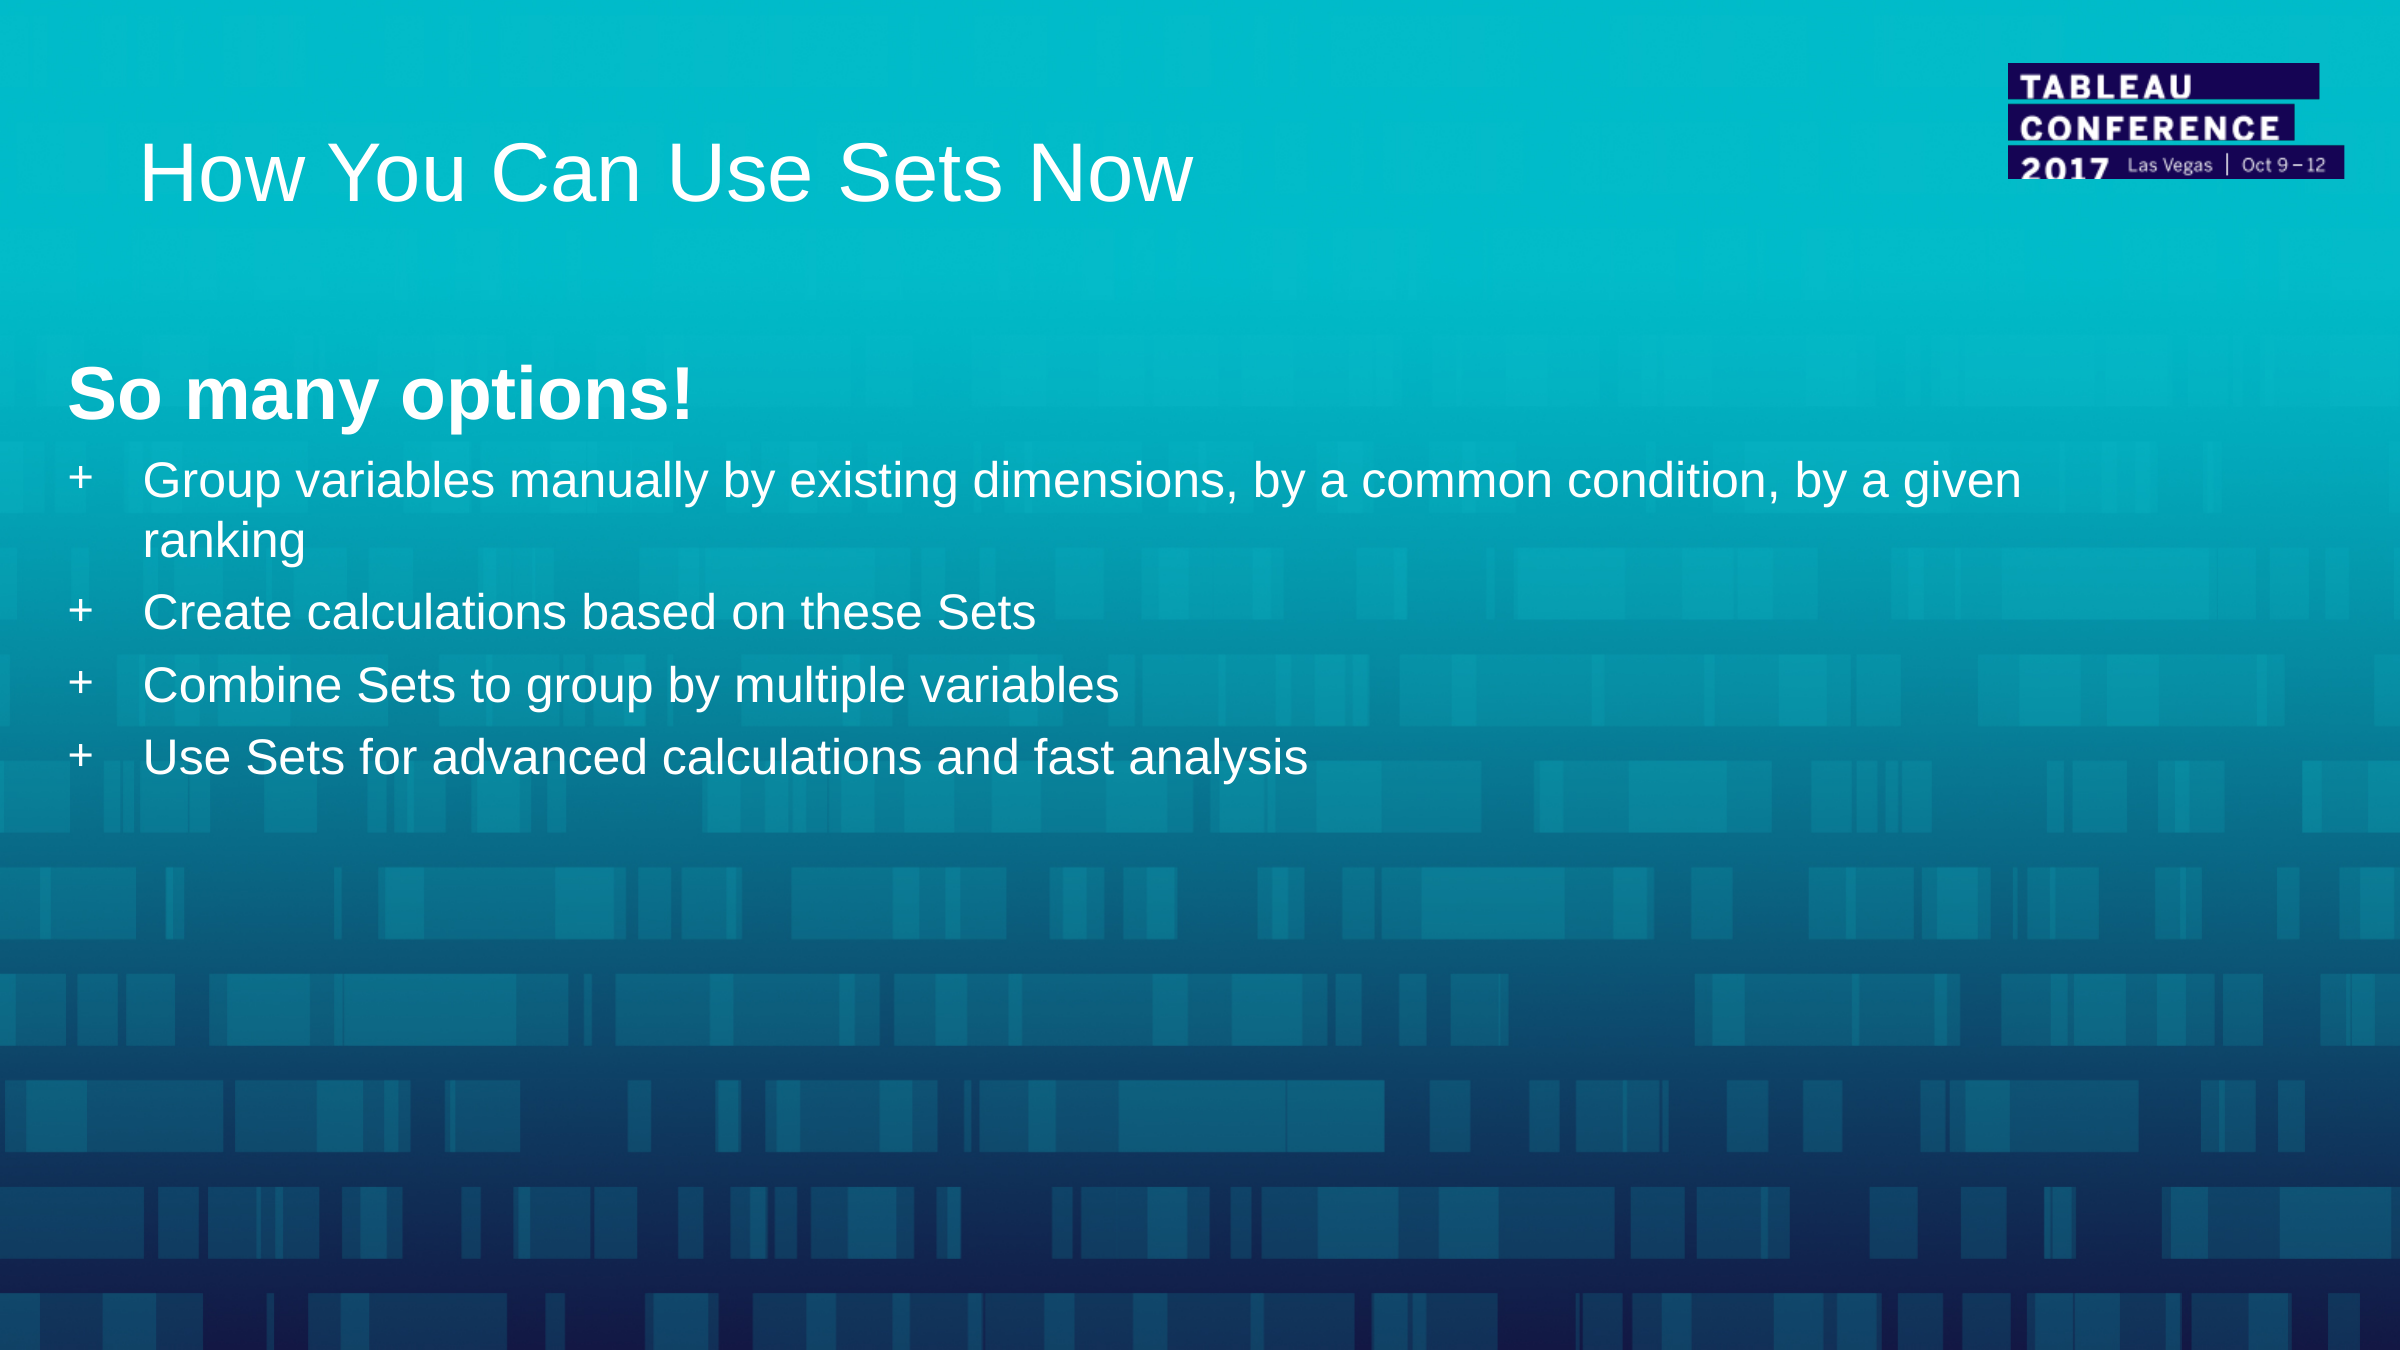

How You Can Use Sets Now
So many options!
Group variables manually by existing dimensions, by a common condition, by a given ranking
Create calculations based on these Sets
Combine Sets to group by multiple variables
Use Sets for advanced calculations and fast analysis